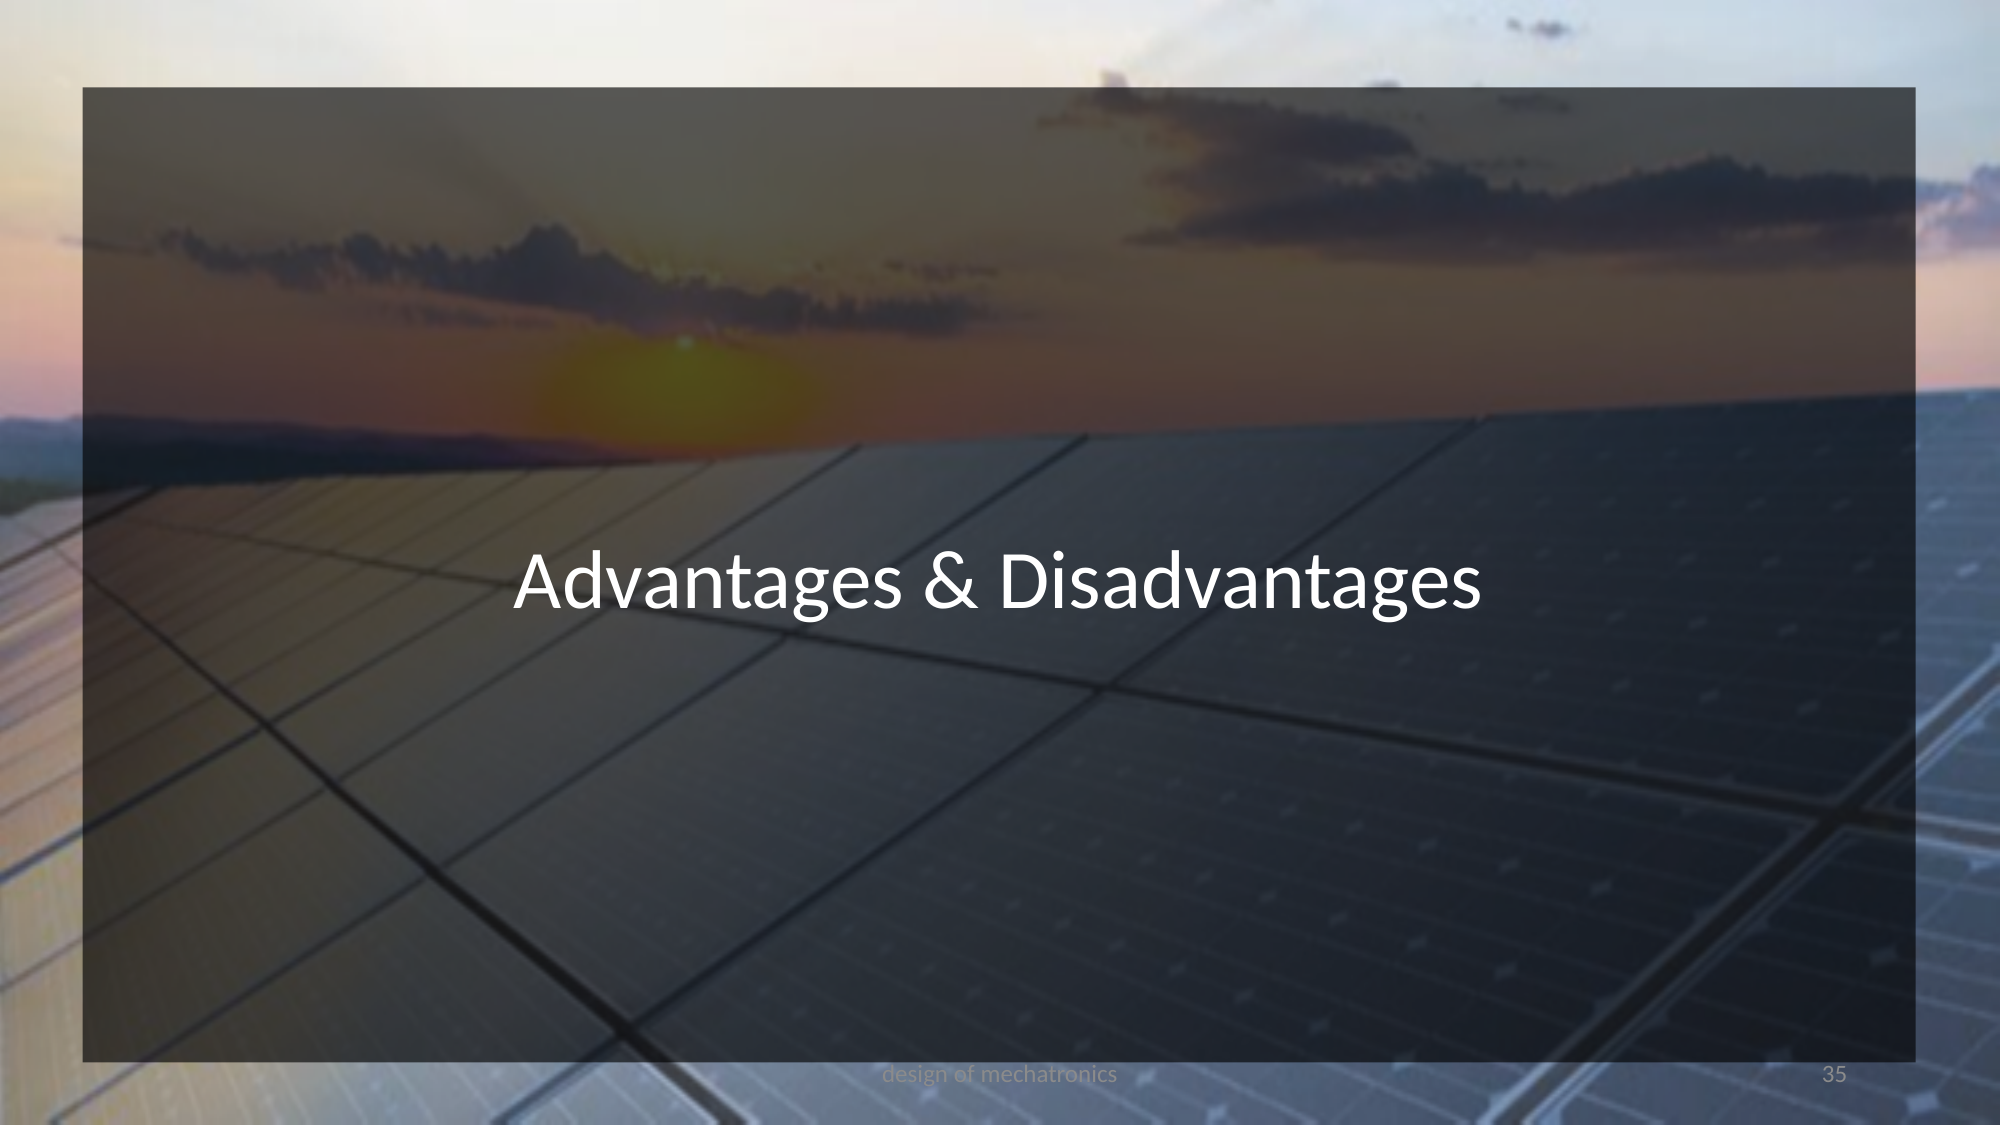

Advantages & Disadvantages
design of mechatronics
35